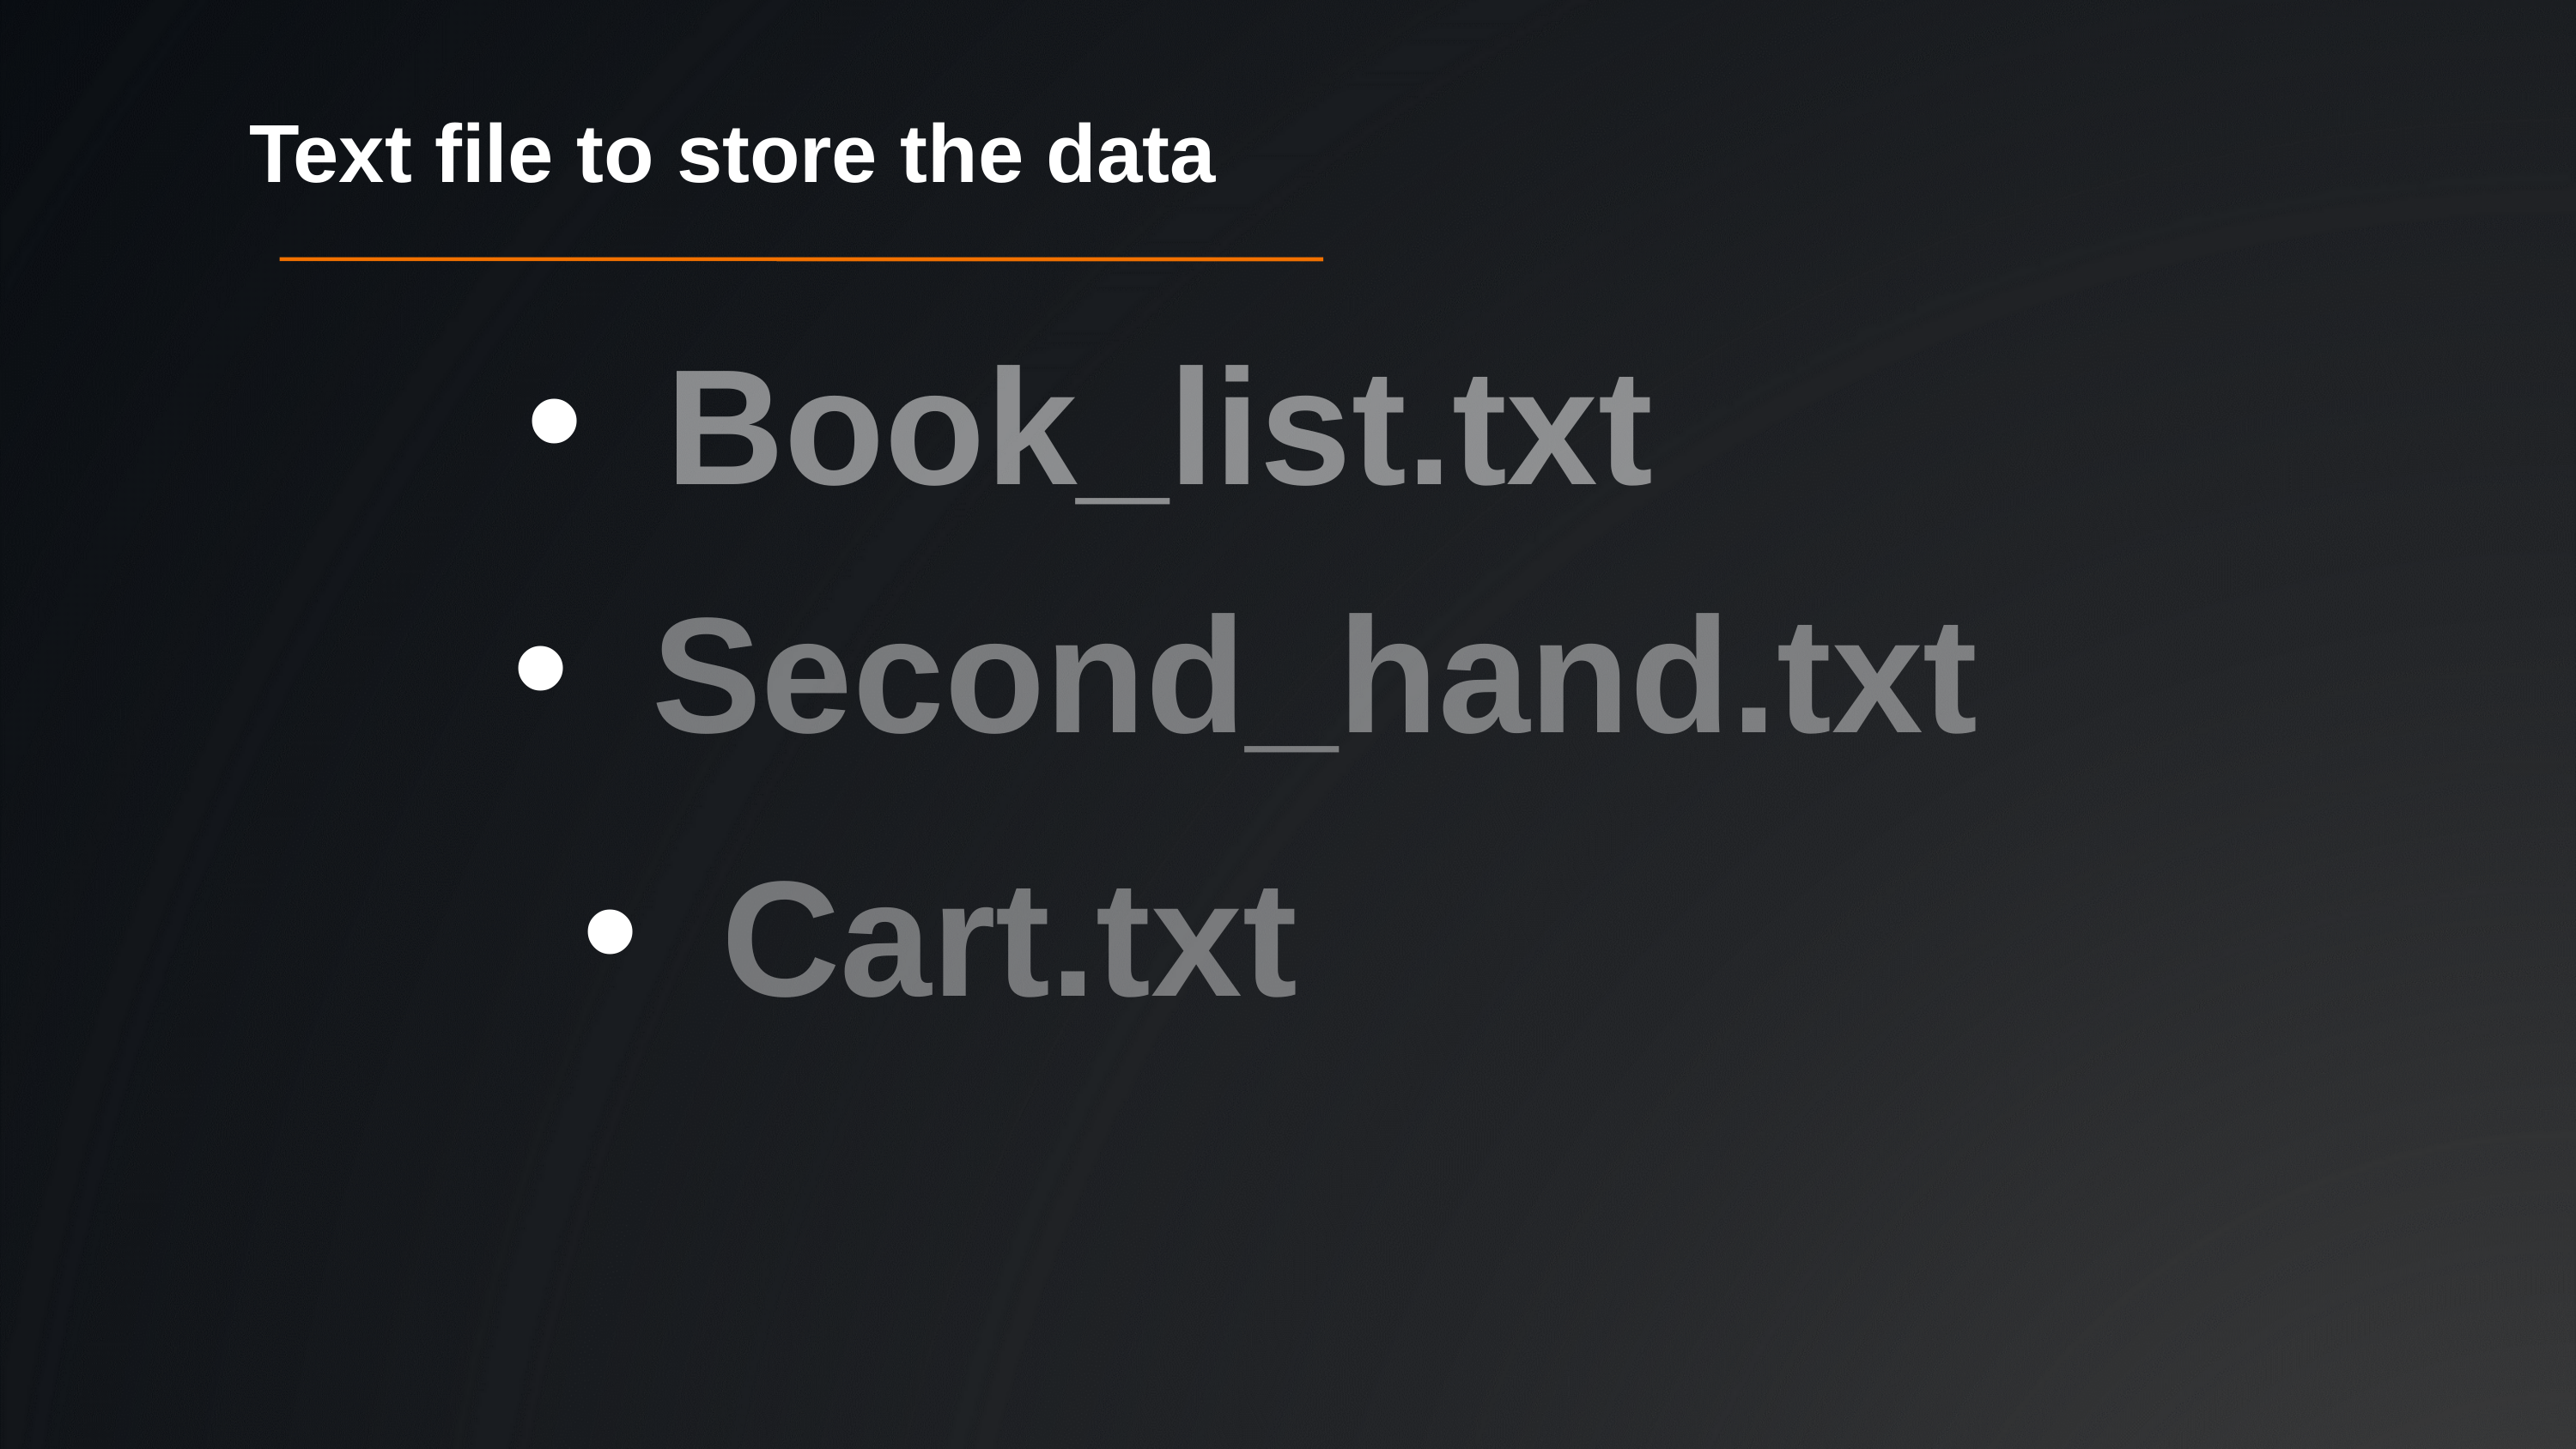

Text file to store the data

Book_list.txt
Second_hand.txt

Cart.txt